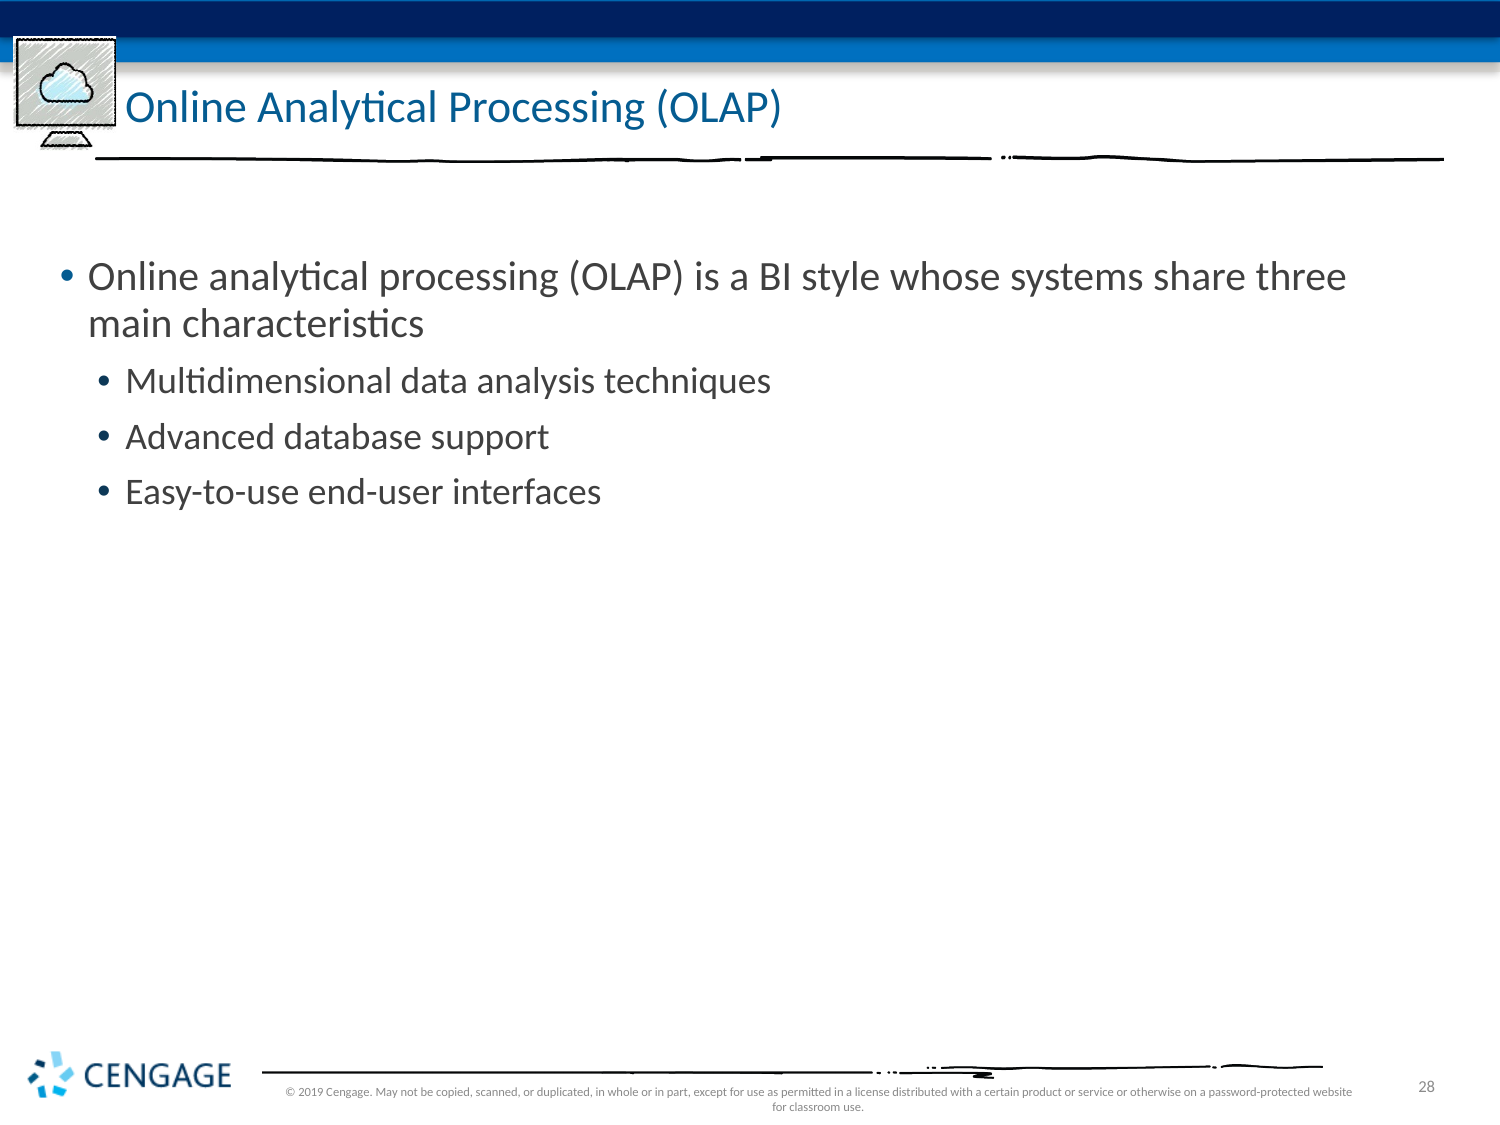

# Online Analytical Processing (OLAP)
Online analytical processing (OLAP) is a BI style whose systems share three main characteristics
Multidimensional data analysis techniques
Advanced database support
Easy-to-use end-user interfaces
© 2019 Cengage. May not be copied, scanned, or duplicated, in whole or in part, except for use as permitted in a license distributed with a certain product or service or otherwise on a password-protected website for classroom use.